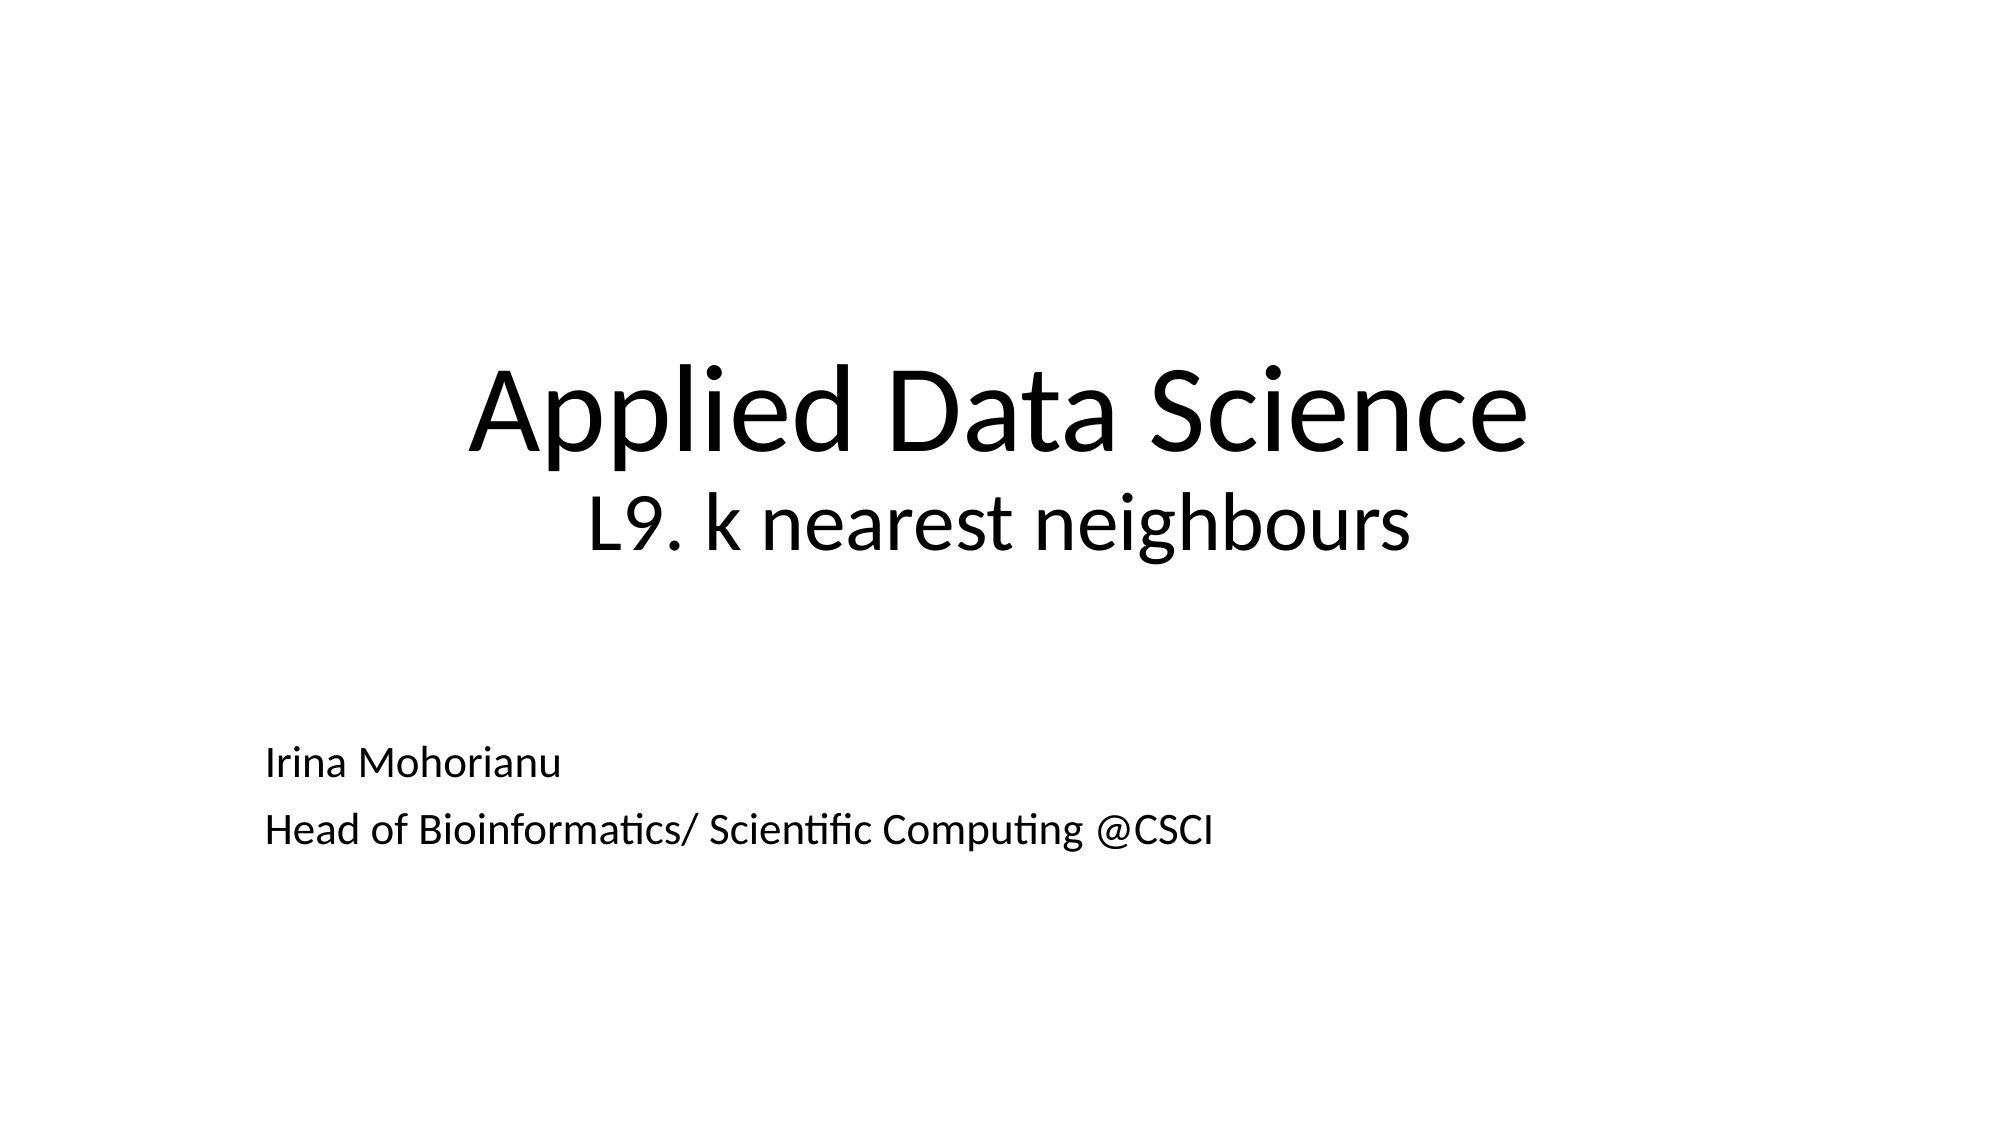

# Applied Data Science L9. k nearest neighbours

Irina Mohorianu
Head of Bioinformatics/ Scientific Computing @CSCI